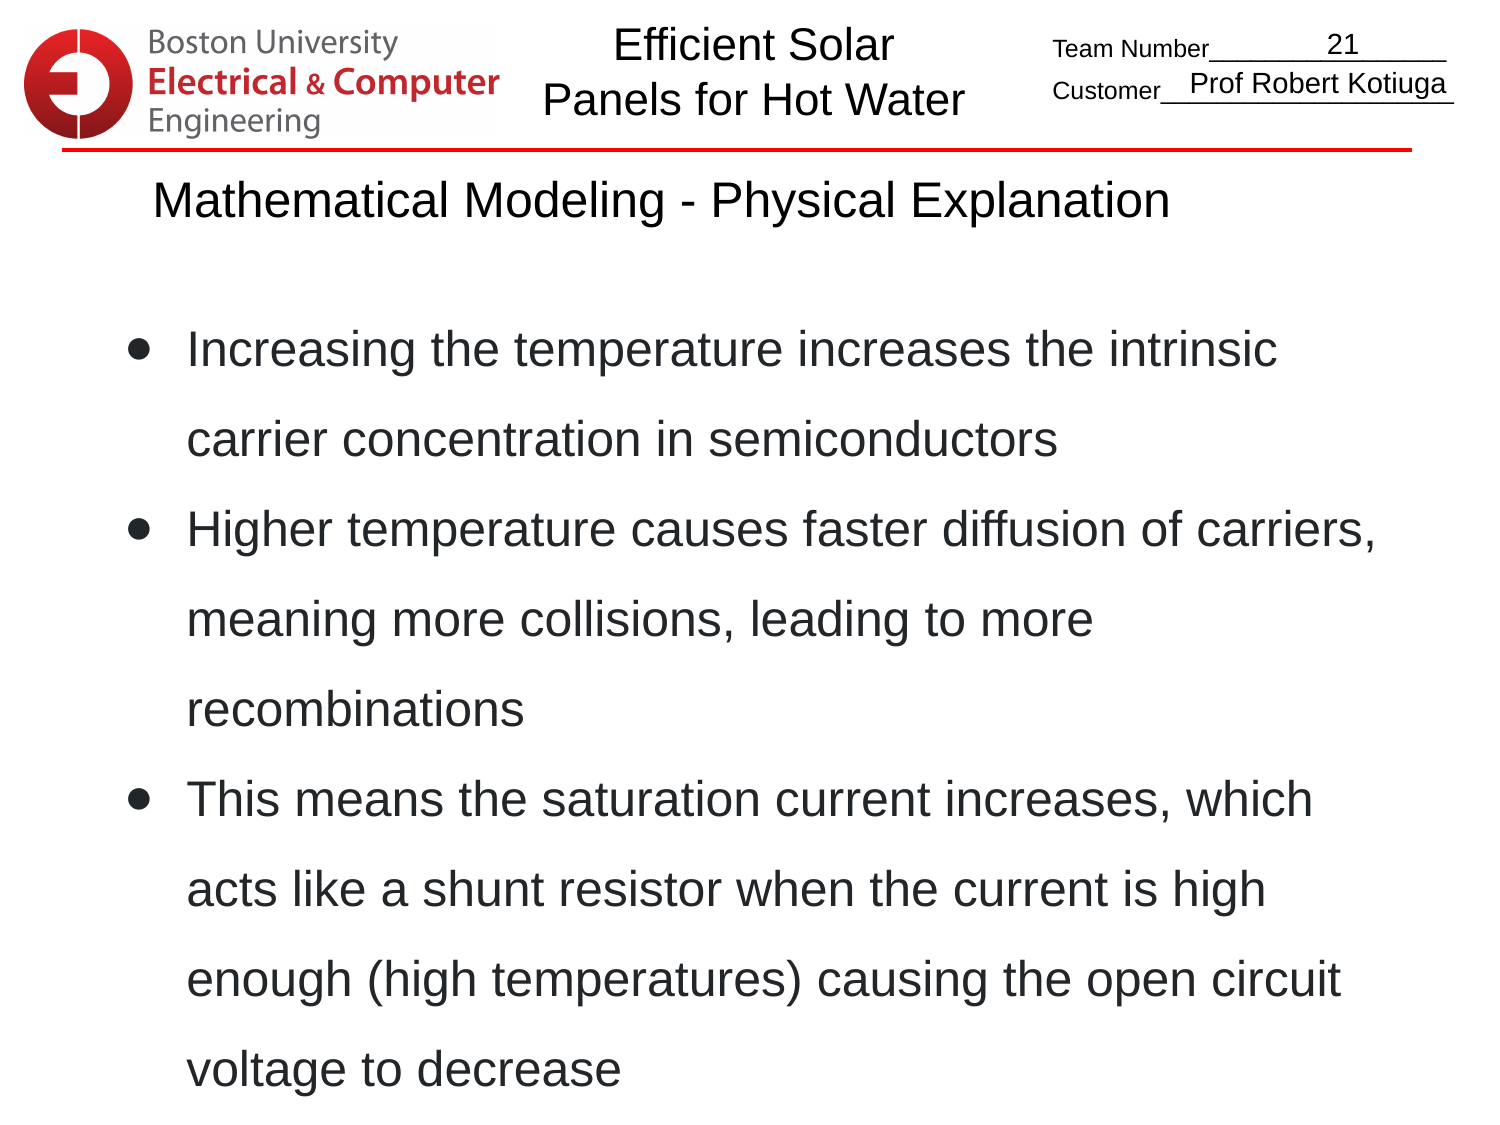

Efficient Solar Panels for Hot Water
21

Prof Robert Kotiuga

Mathematical Modeling - Physical Explanation
Increasing the temperature increases the intrinsic carrier concentration in semiconductors
Higher temperature causes faster diffusion of carriers, meaning more collisions, leading to more recombinations
This means the saturation current increases, which acts like a shunt resistor when the current is high enough (high temperatures) causing the open circuit voltage to decrease